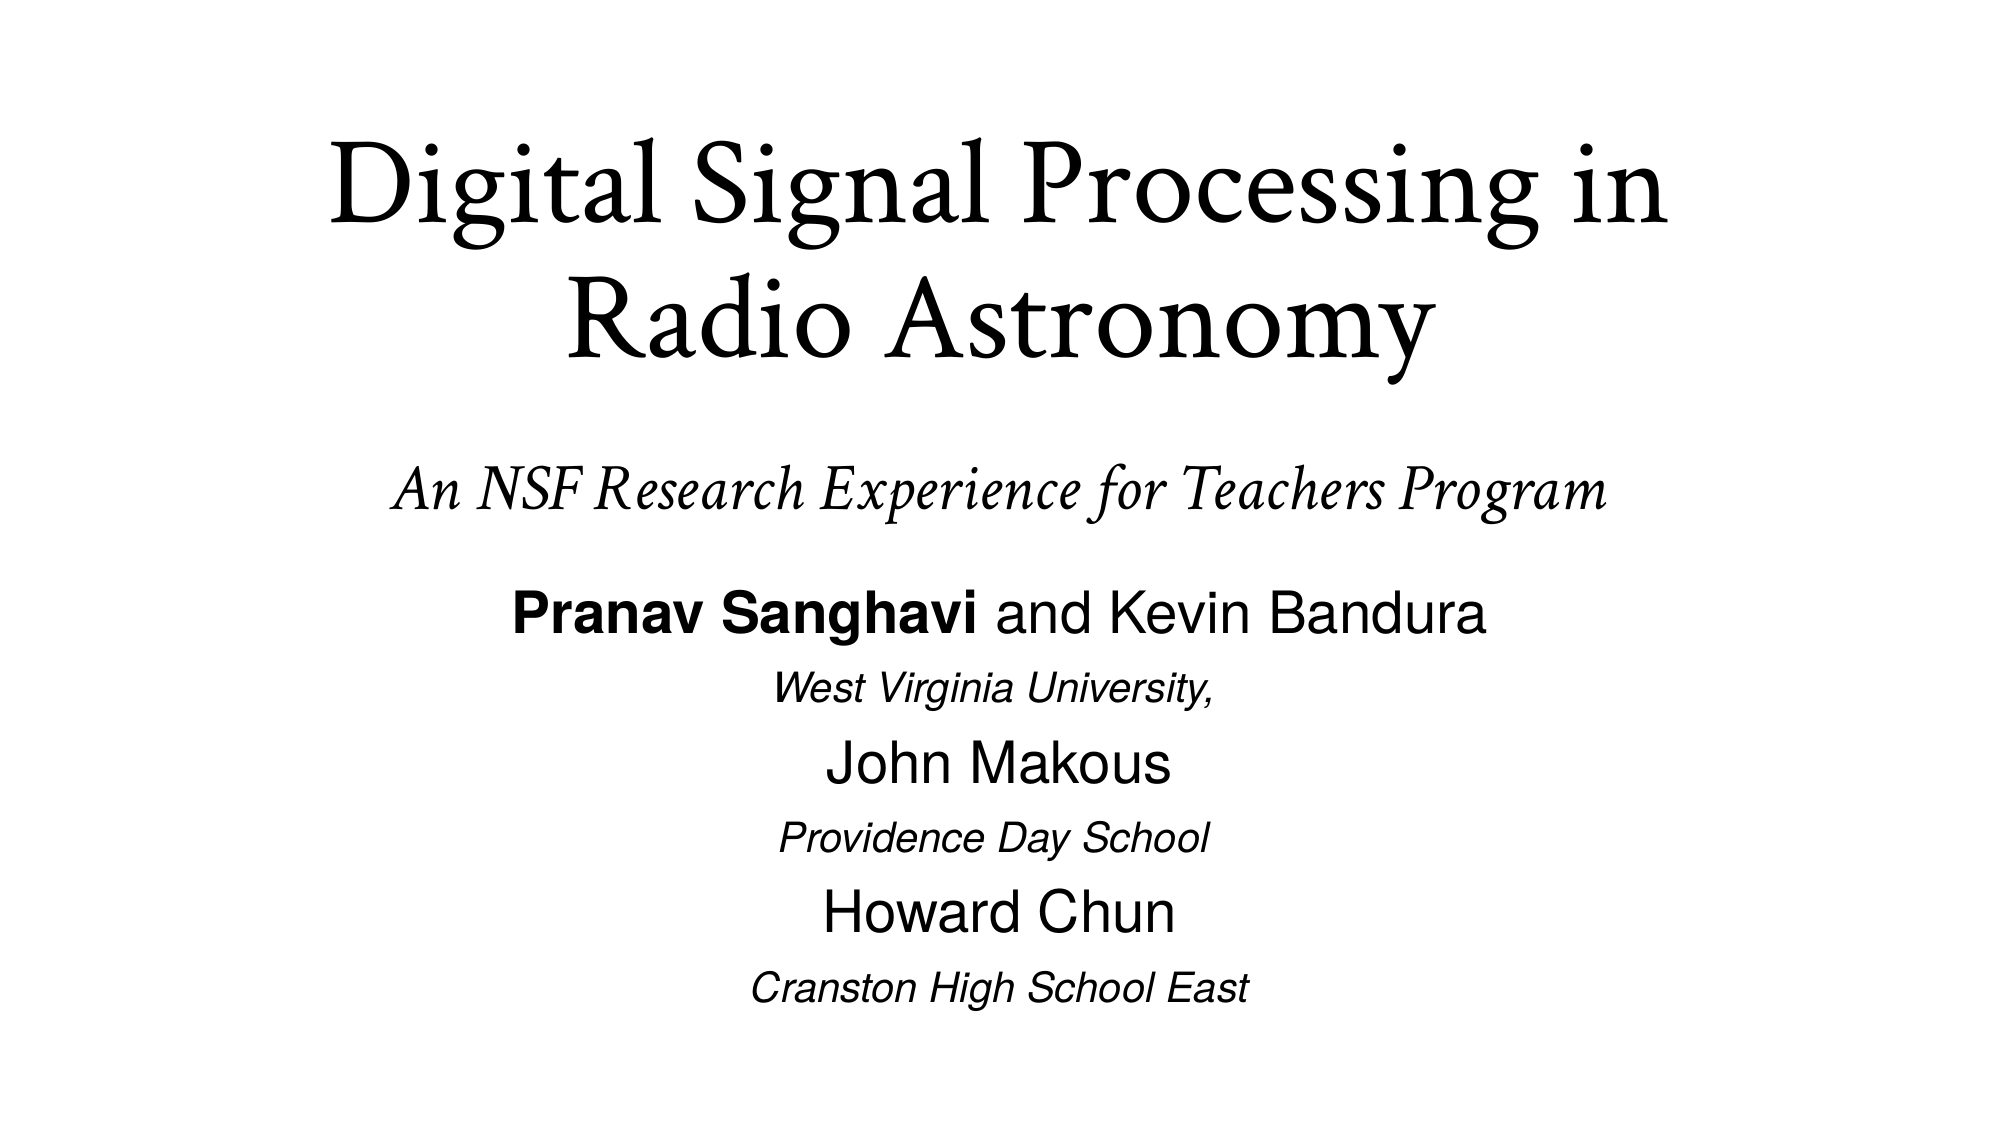

# Digital Signal Processing in Radio Astronomy
An NSF Research Experience for Teachers Program
Pranav Sanghavi and Kevin Bandura
West Virginia University,
John Makous
Providence Day School
Howard Chun
Cranston High School East